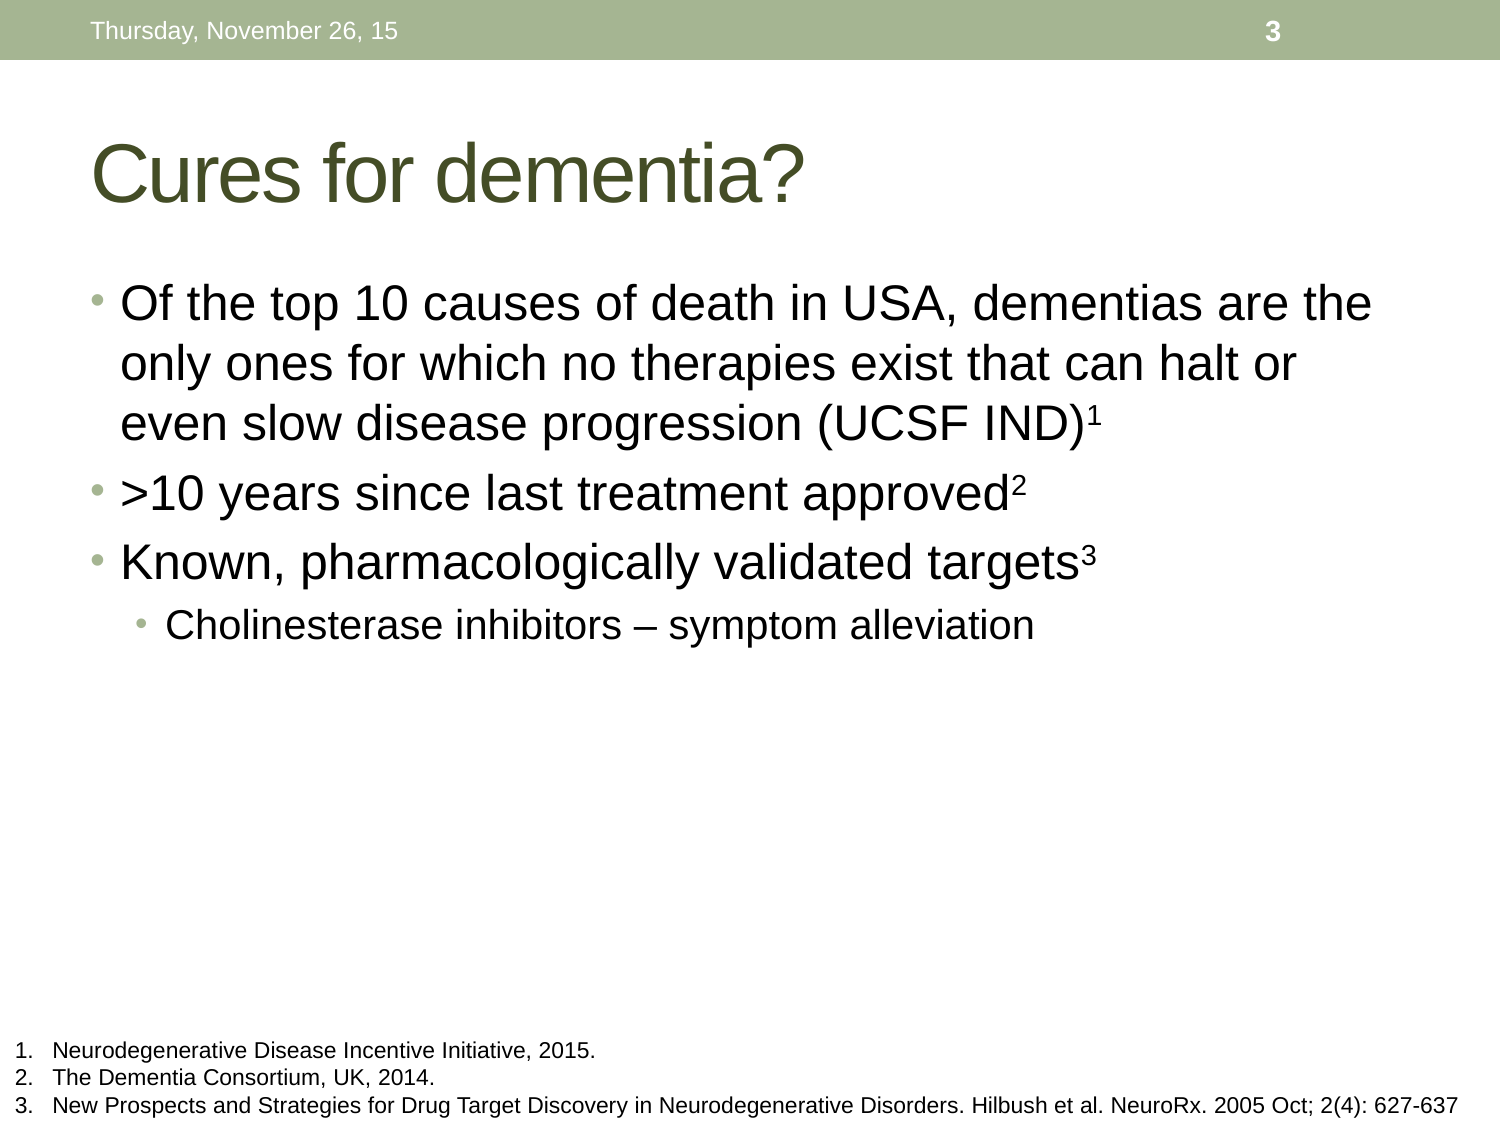

Thursday, November 26, 15
3
# Cures for dementia?
Of the top 10 causes of death in USA, dementias are the only ones for which no therapies exist that can halt or even slow disease progression (UCSF IND)1
>10 years since last treatment approved2
Known, pharmacologically validated targets3
Cholinesterase inhibitors – symptom alleviation

Neurodegenerative Disease Incentive Initiative, 2015.
The Dementia Consortium, UK, 2014.
New Prospects and Strategies for Drug Target Discovery in Neurodegenerative Disorders. Hilbush et al. NeuroRx. 2005 Oct; 2(4): 627-637